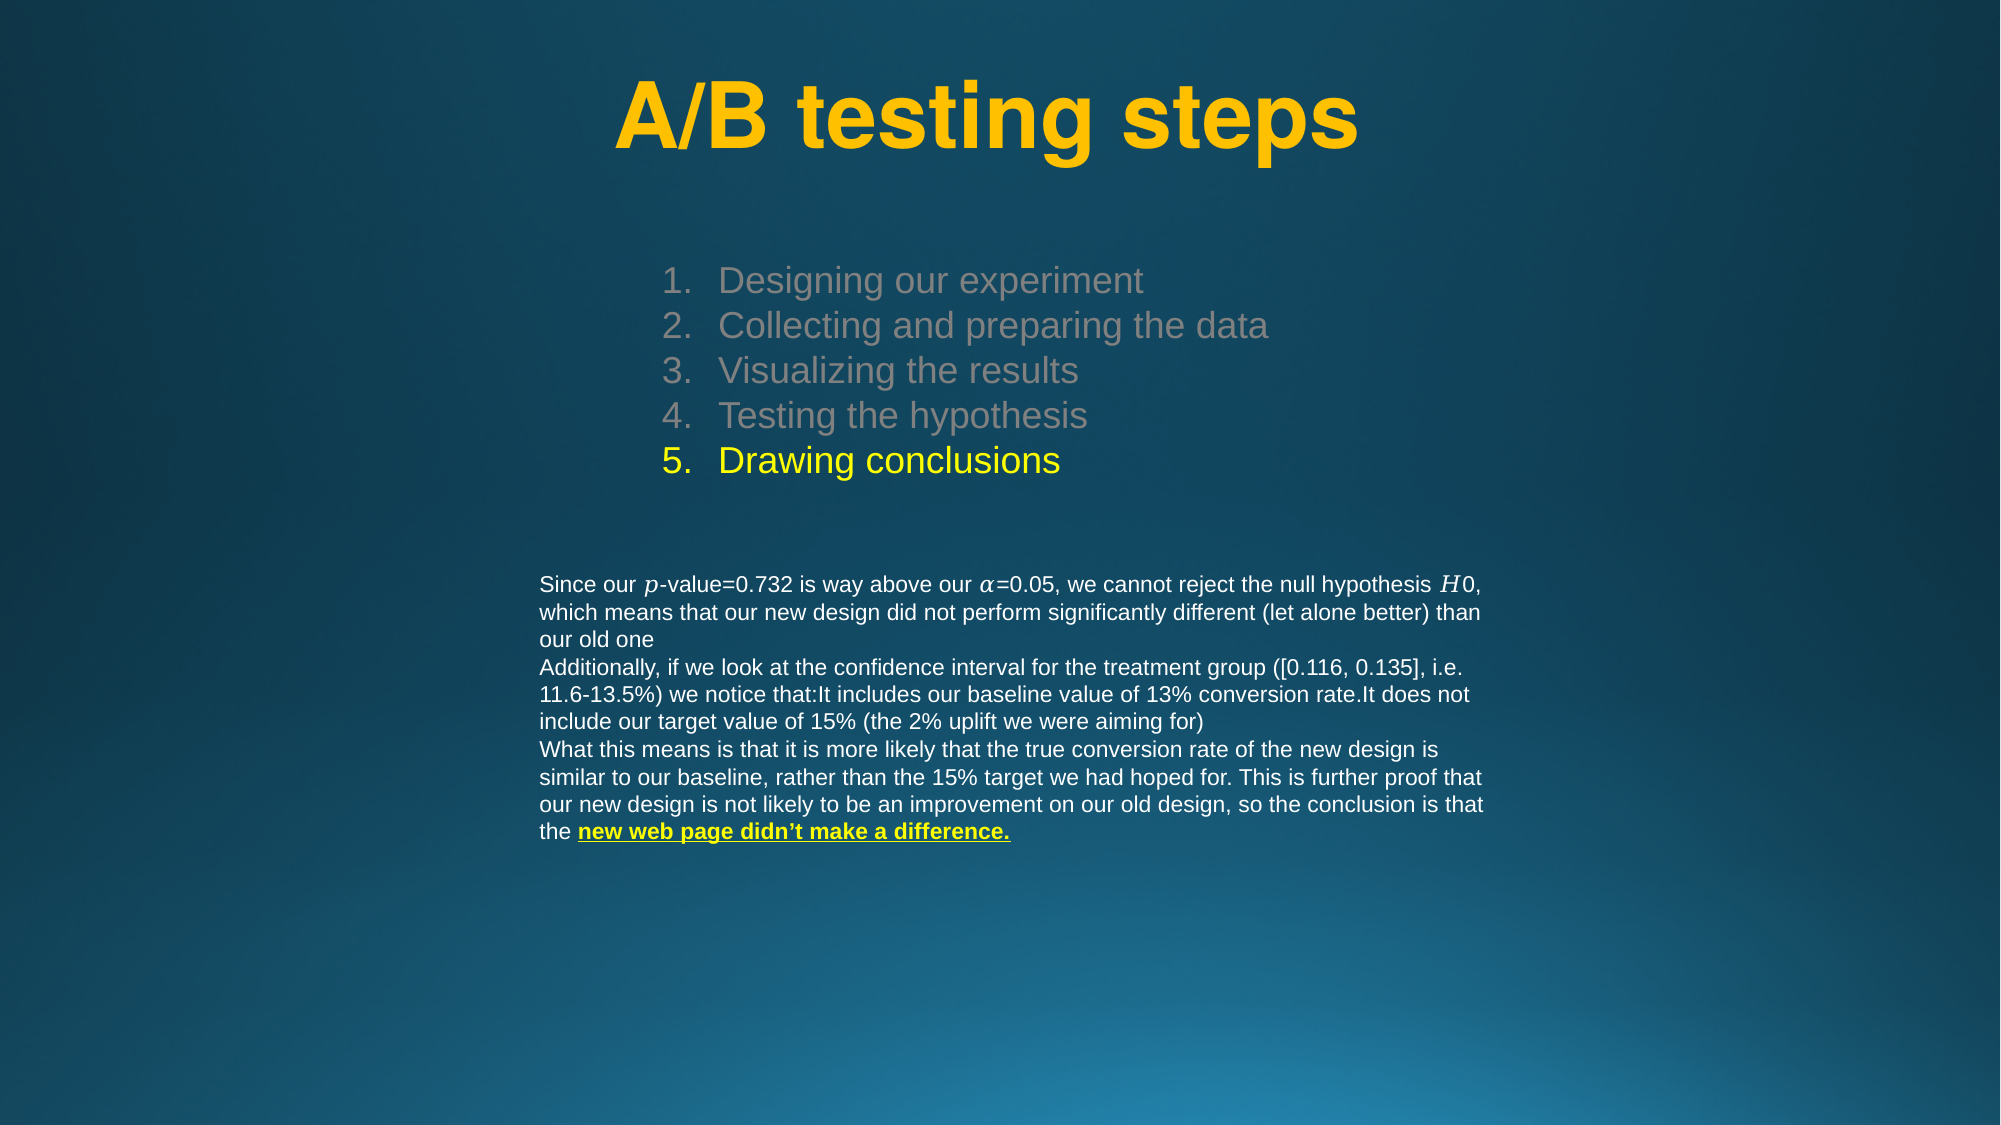

A/B testing steps
Designing our experiment
Collecting and preparing the data
Visualizing the results
Testing the hypothesis
Drawing conclusions
Since our 𝑝-value=0.732 is way above our 𝛼=0.05, we cannot reject the null hypothesis 𝐻0, which means that our new design did not perform significantly different (let alone better) than our old one
Additionally, if we look at the confidence interval for the treatment group ([0.116, 0.135], i.e. 11.6-13.5%) we notice that:It includes our baseline value of 13% conversion rate.It does not include our target value of 15% (the 2% uplift we were aiming for)
What this means is that it is more likely that the true conversion rate of the new design is similar to our baseline, rather than the 15% target we had hoped for. This is further proof that our new design is not likely to be an improvement on our old design, so the conclusion is that the new web page didn’t make a difference.